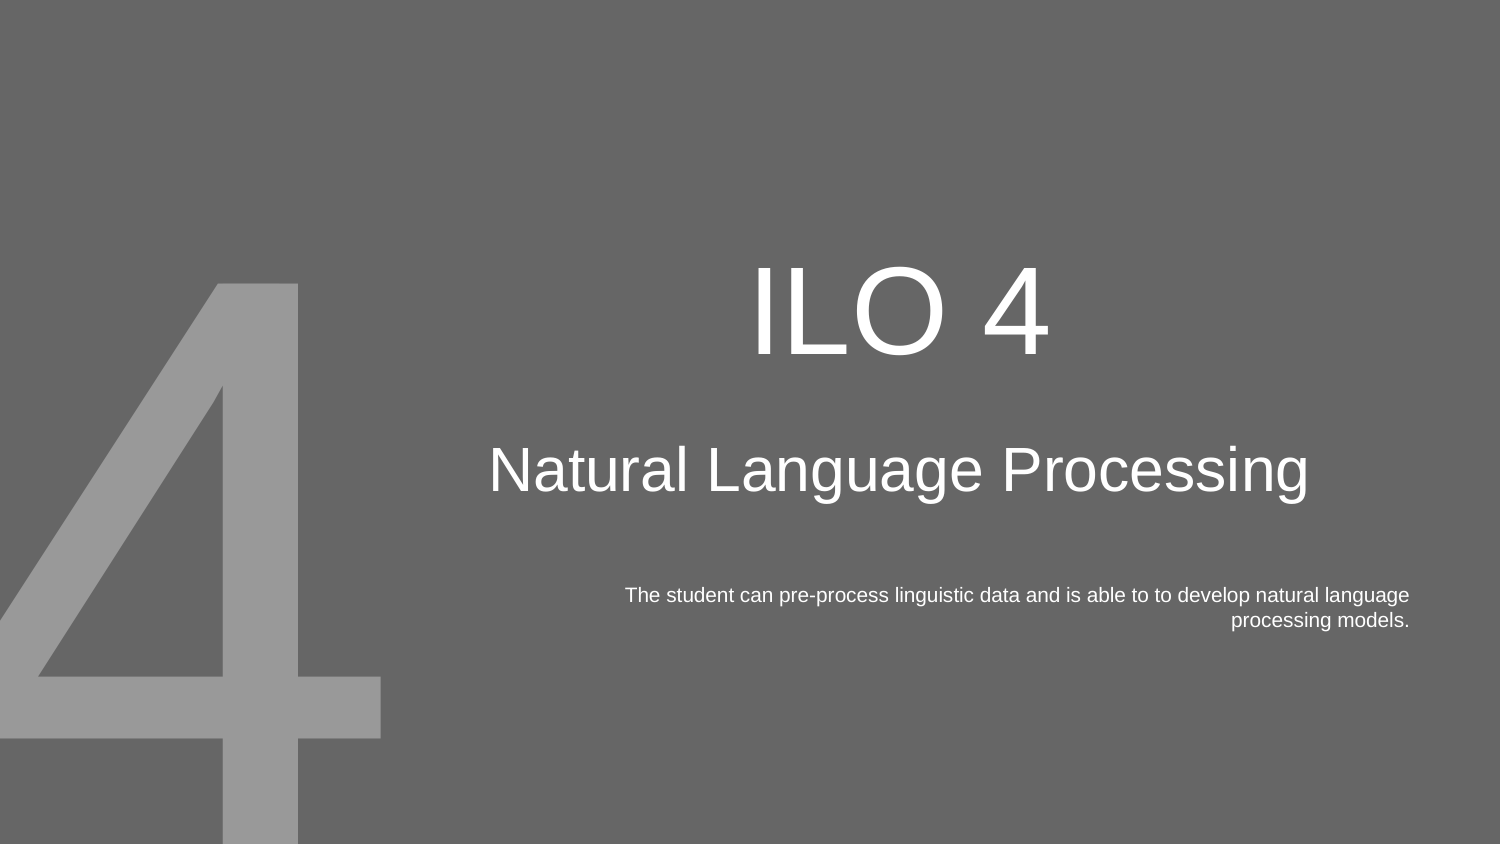

4
# ILO 4
Natural Language Processing
The student can pre-process linguistic data and is able to to develop natural language processing models.